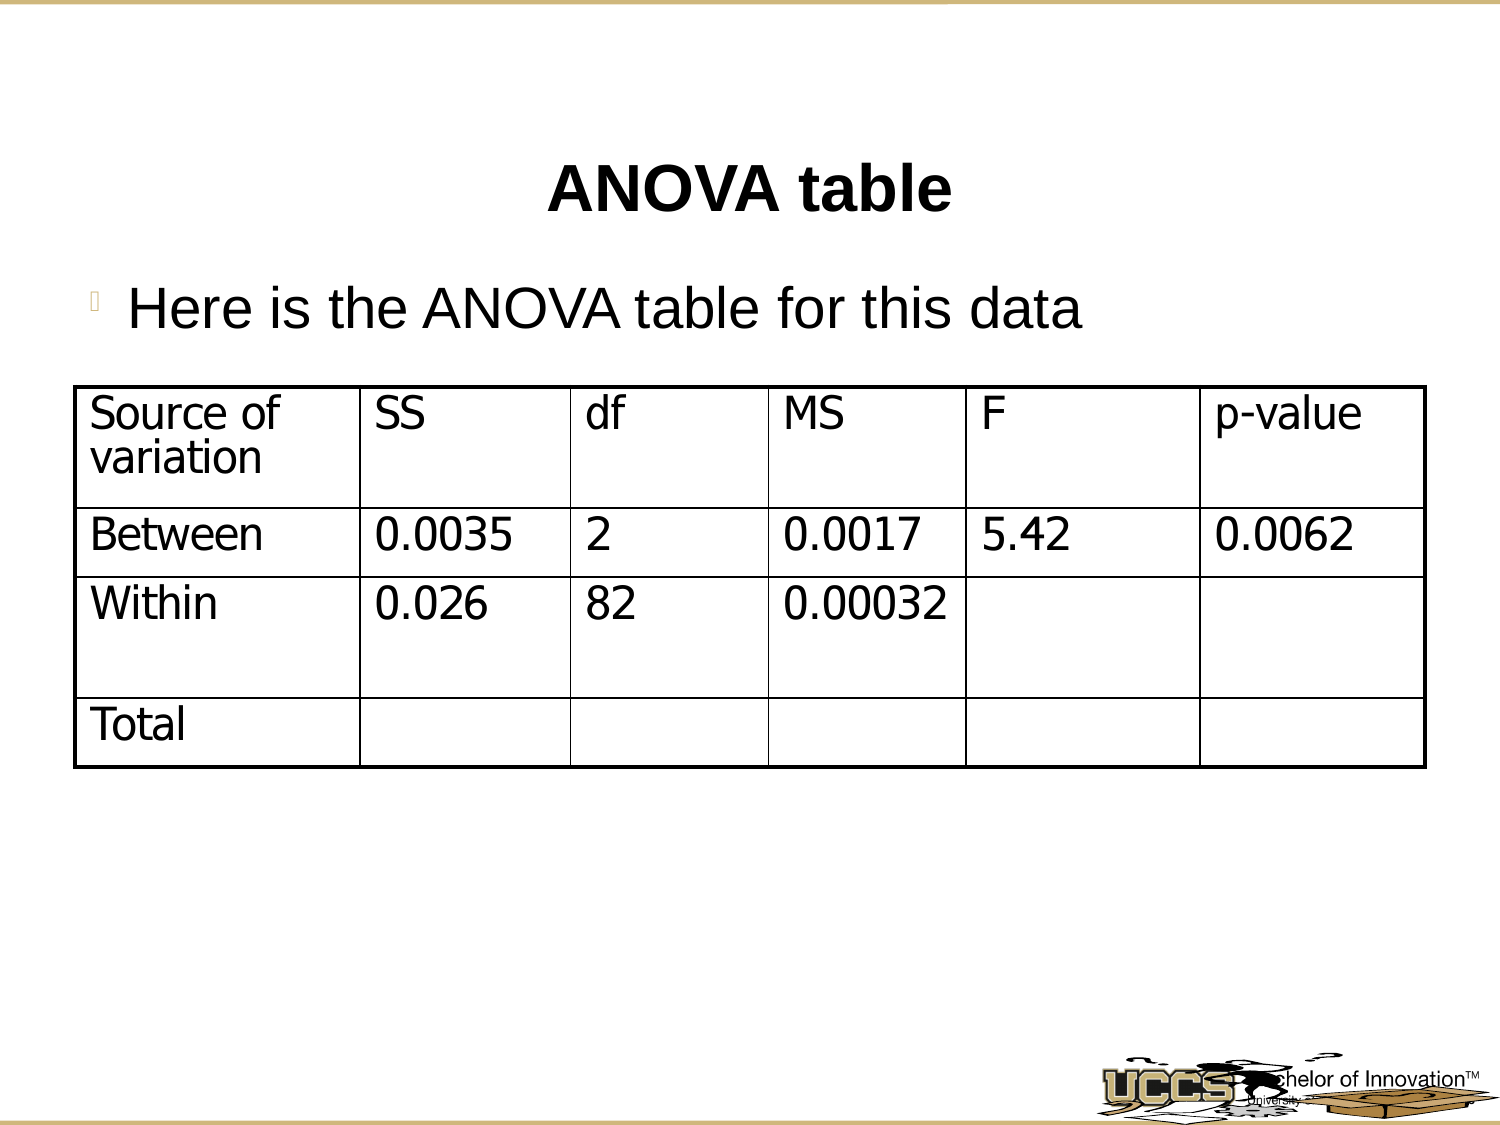

ANOVA table
Here is the ANOVA table for this data

| Source of variation | SS | df | MS | F | p-value |
| --- | --- | --- | --- | --- | --- |
| Between | 0.0035 | 2 | 0.0017 | 5.42 | 0.0062 |
| Within | 0.026 | 82 | 0.00032 |  |  |
| Total |  |  |  |  |  |